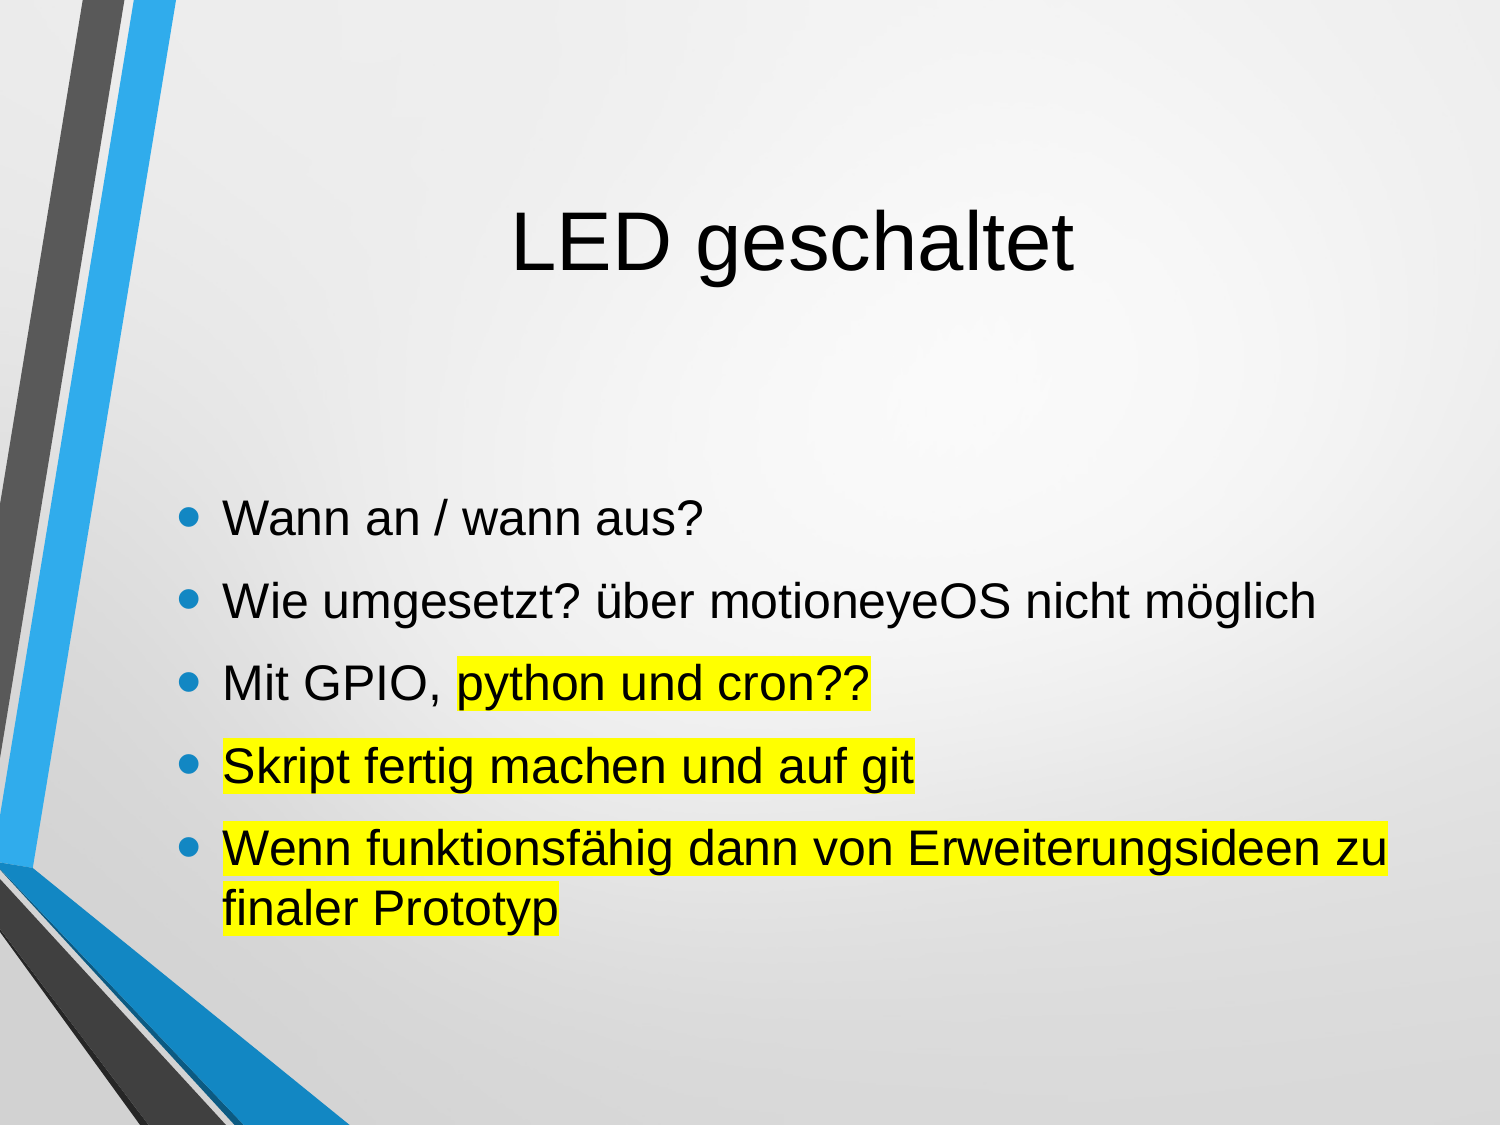

# LED geschaltet
Wann an / wann aus?
Wie umgesetzt? über motioneyeOS nicht möglich
Mit GPIO, python und cron??
Skript fertig machen und auf git
Wenn funktionsfähig dann von Erweiterungsideen zu finaler Prototyp